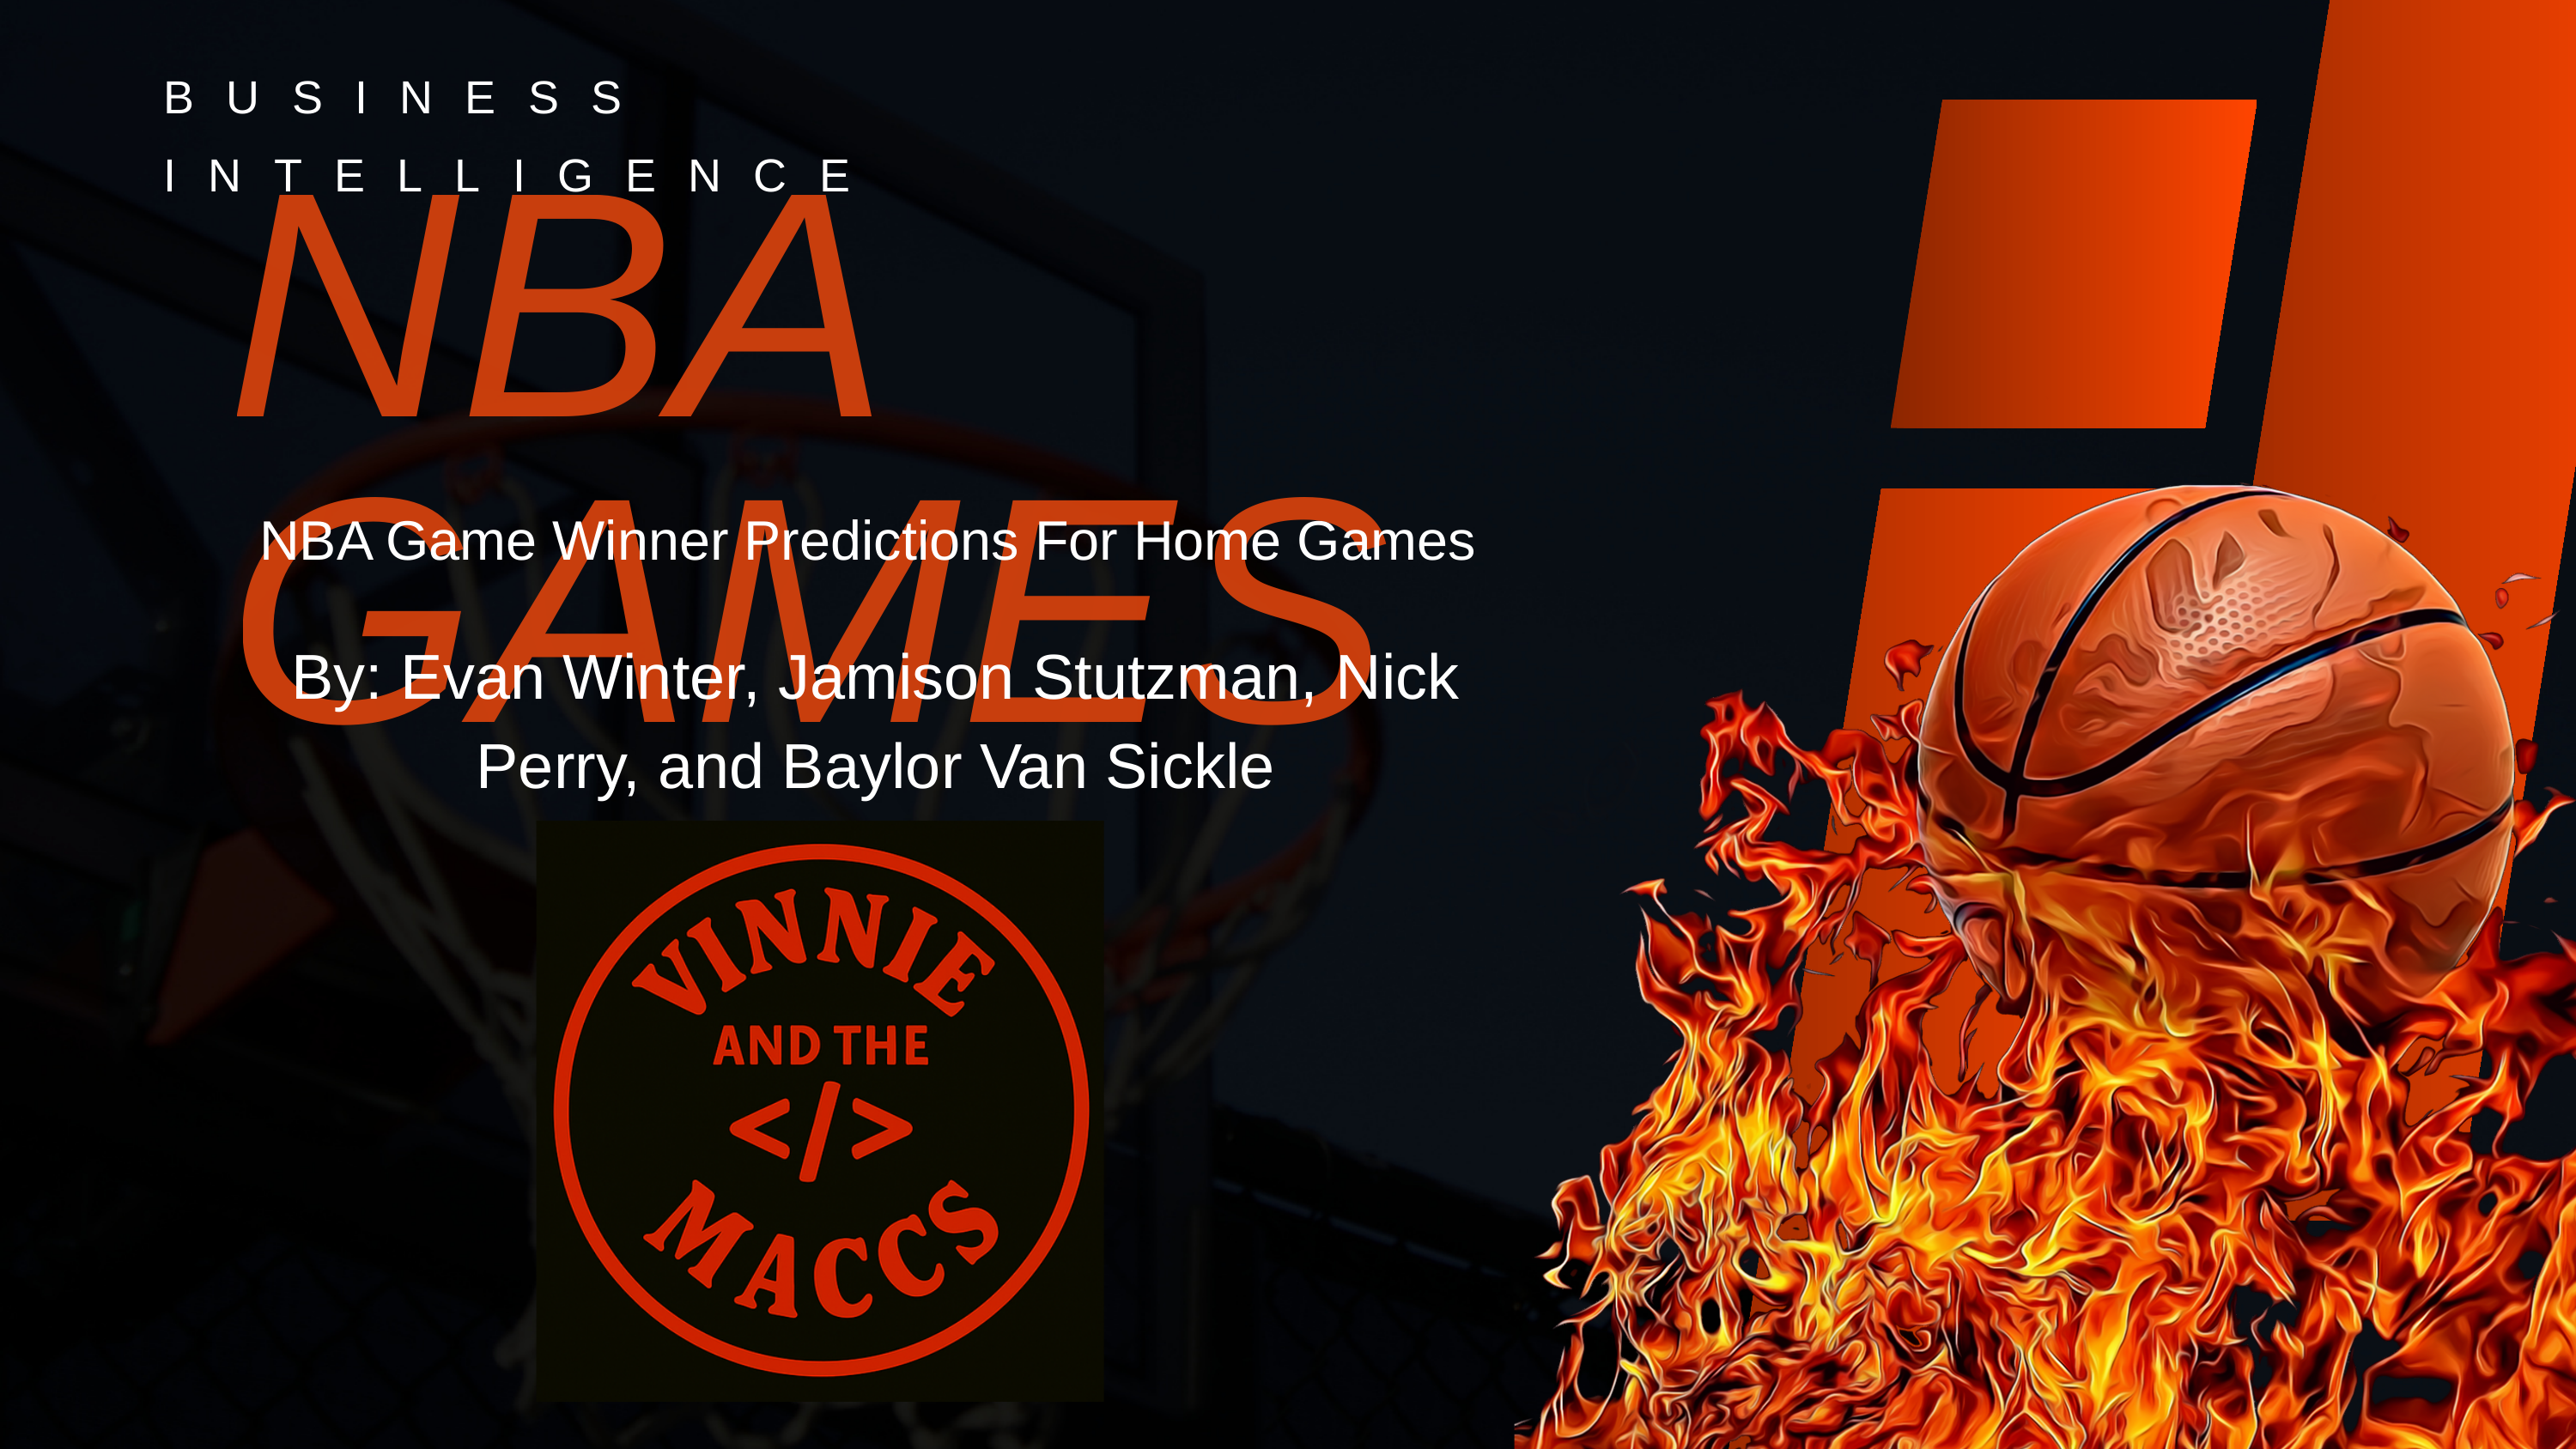

BUSINESS INTELLIGENCE

NBA GAMES

NBA Game Winner Predictions For Home Games

By: Evan Winter, Jamison Stutzman, Nick Perry, and Baylor Van Sickle